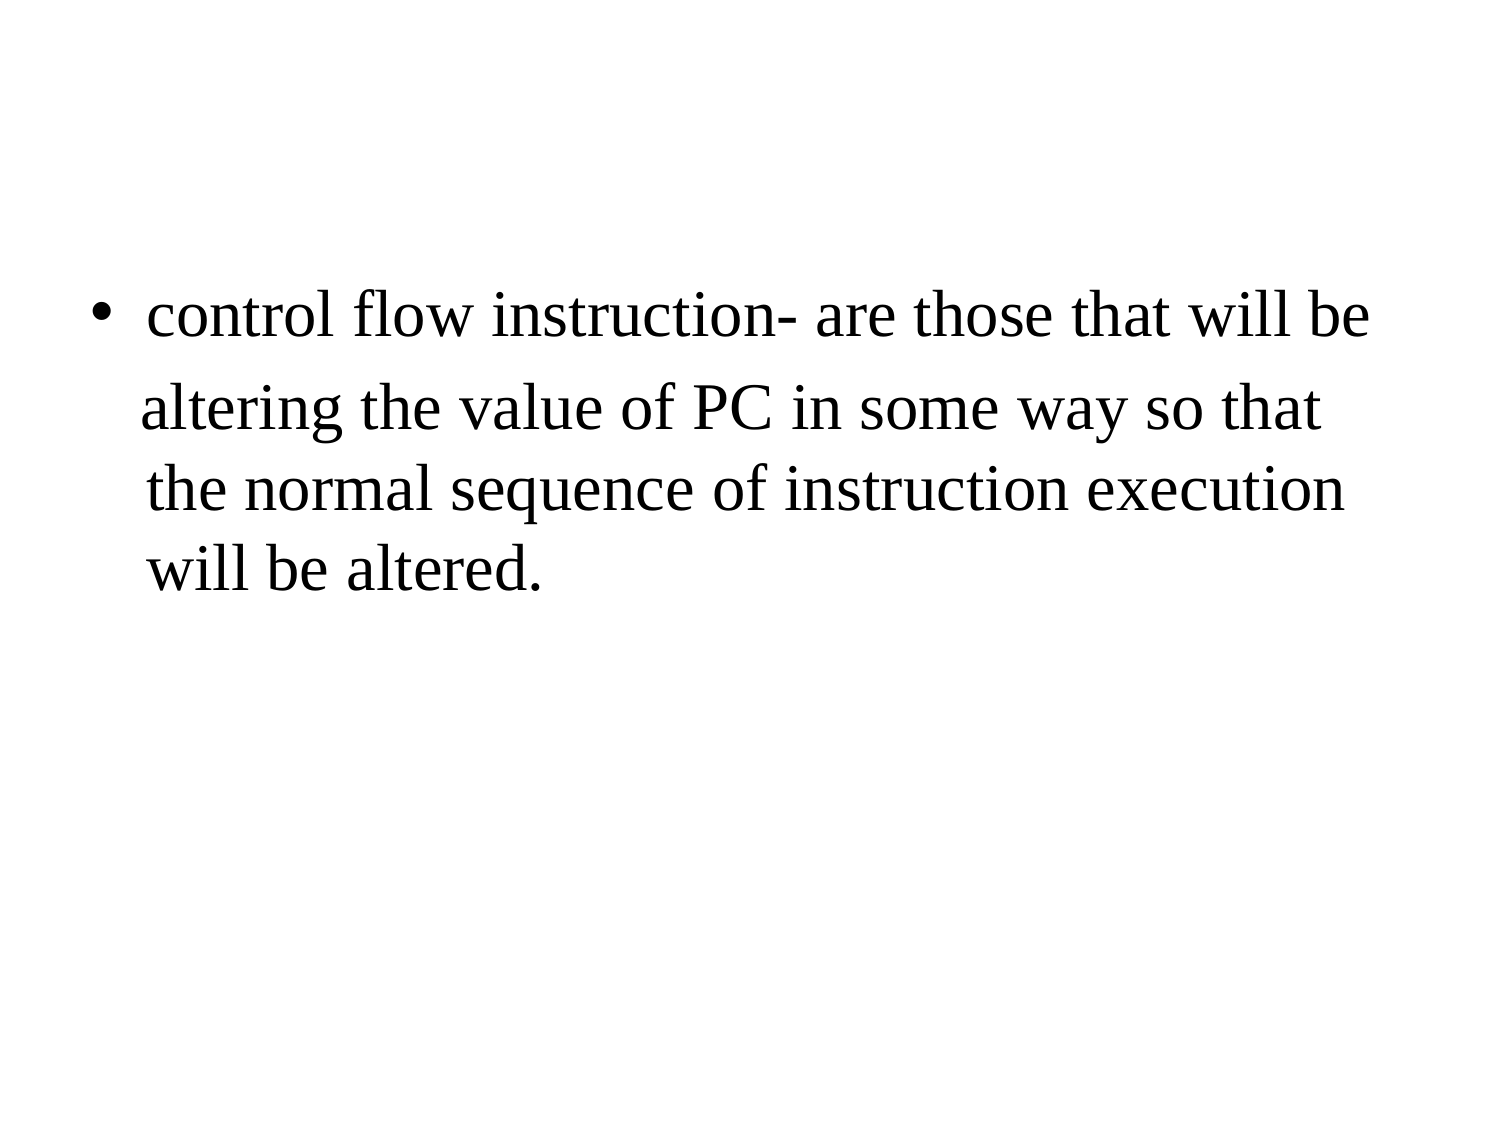

#
control flow instruction- are those that will be
   altering the value of PC in some way so that the normal sequence of instruction execution will be altered.